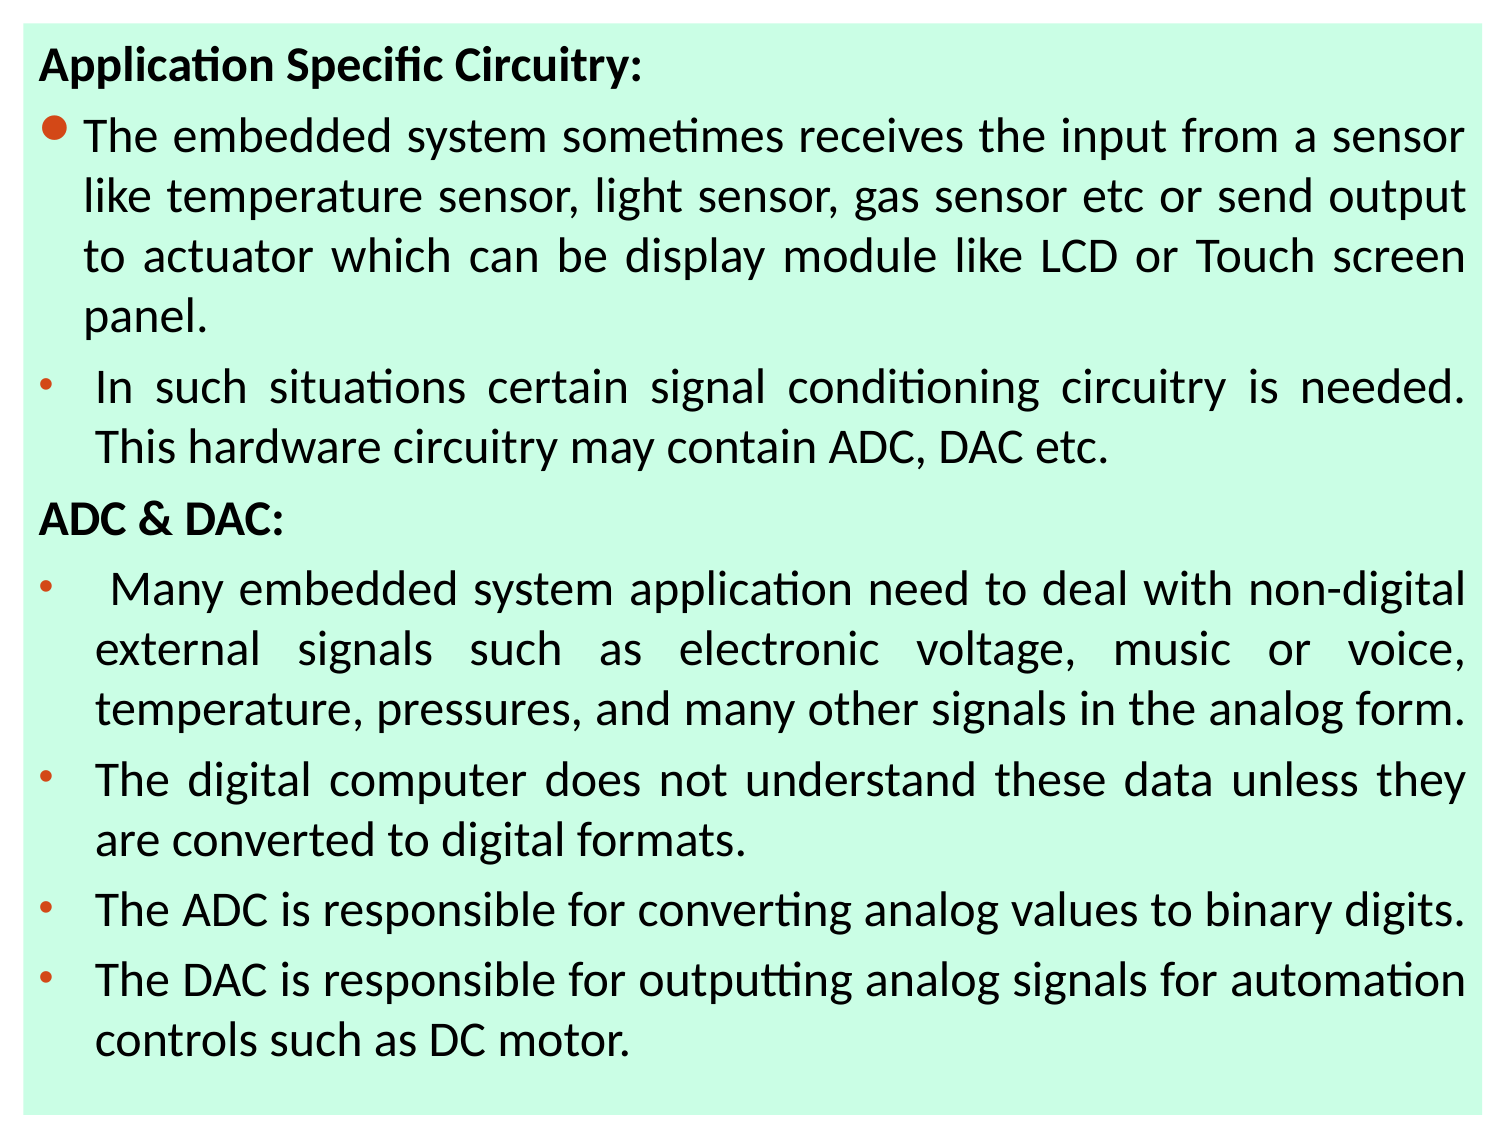

Application Specific Circuitry:
The embedded system sometimes receives the input from a sensor like temperature sensor, light sensor, gas sensor etc or send output to actuator which can be display module like LCD or Touch screen panel.
In such situations certain signal conditioning circuitry is needed. This hardware circuitry may contain ADC, DAC etc.
ADC & DAC:
 Many embedded system application need to deal with non-digital external signals such as electronic voltage, music or voice, temperature, pressures, and many other signals in the analog form.
The digital computer does not understand these data unless they are converted to digital formats.
The ADC is responsible for converting analog values to binary digits.
The DAC is responsible for outputting analog signals for automation controls such as DC motor.